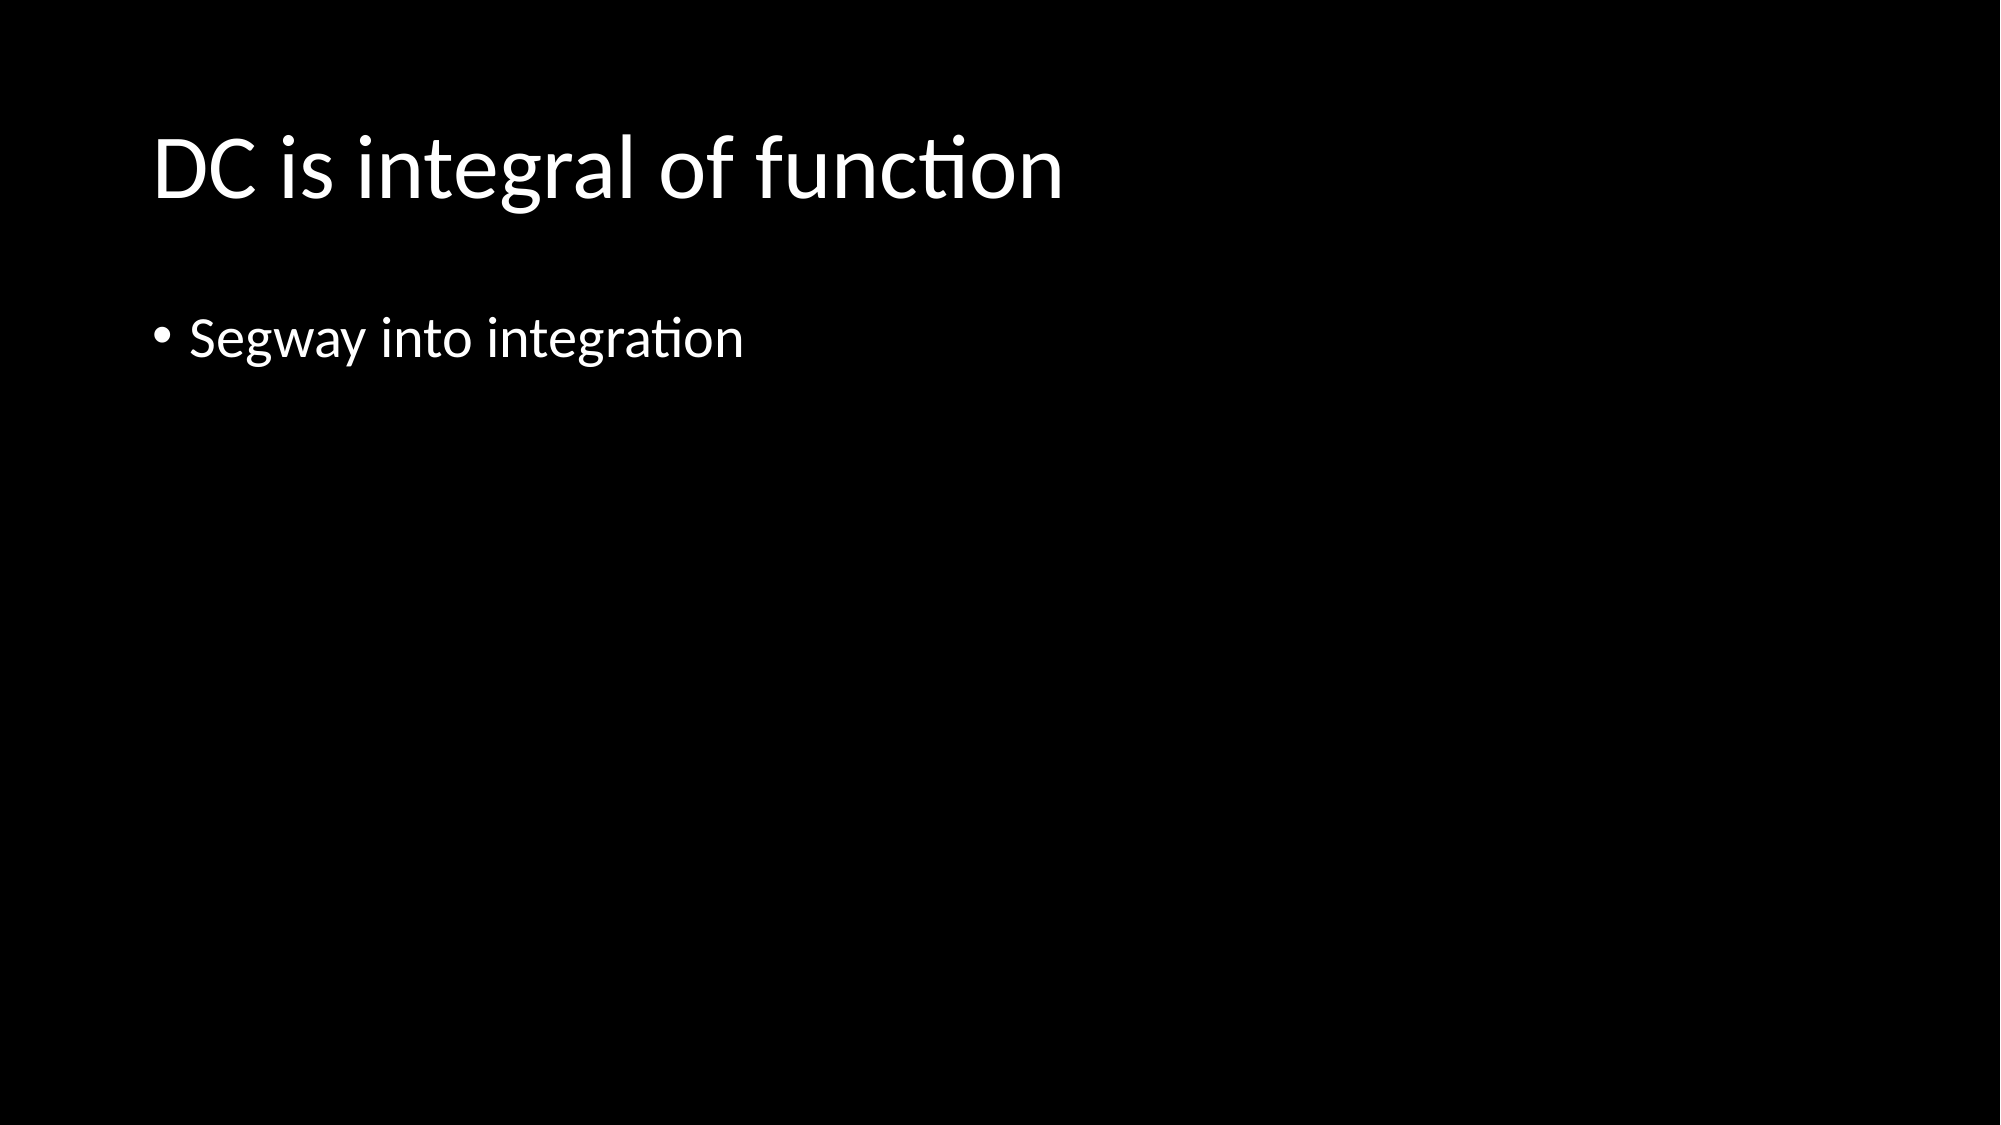

# DC is integral of function
Segway into integration